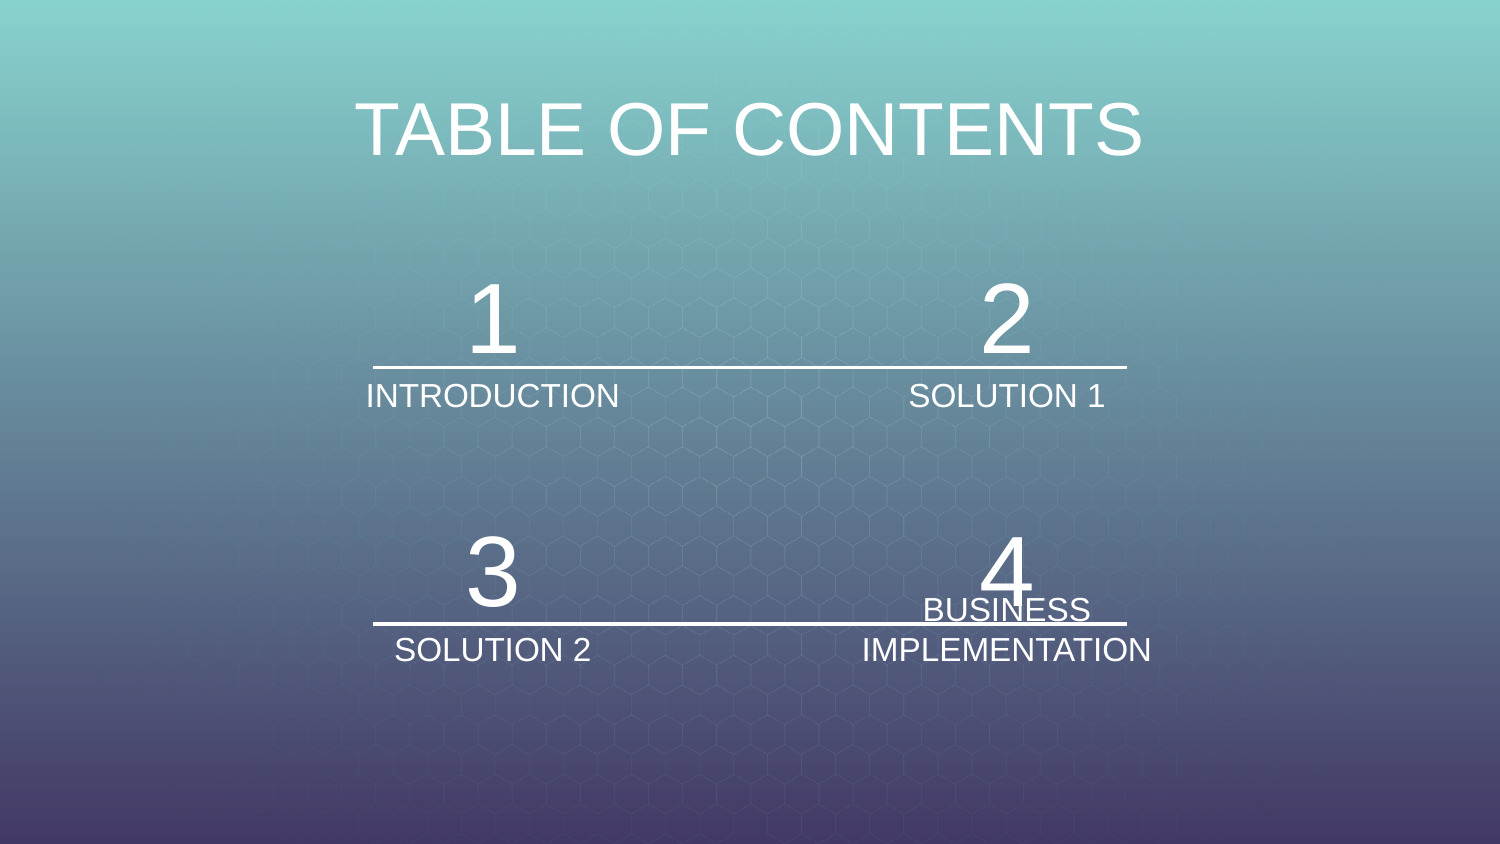

TABLE OF CONTENTS
1
2
# INTRODUCTION
SOLUTION 1
3
4
SOLUTION 2
BUSINESS IMPLEMENTATION